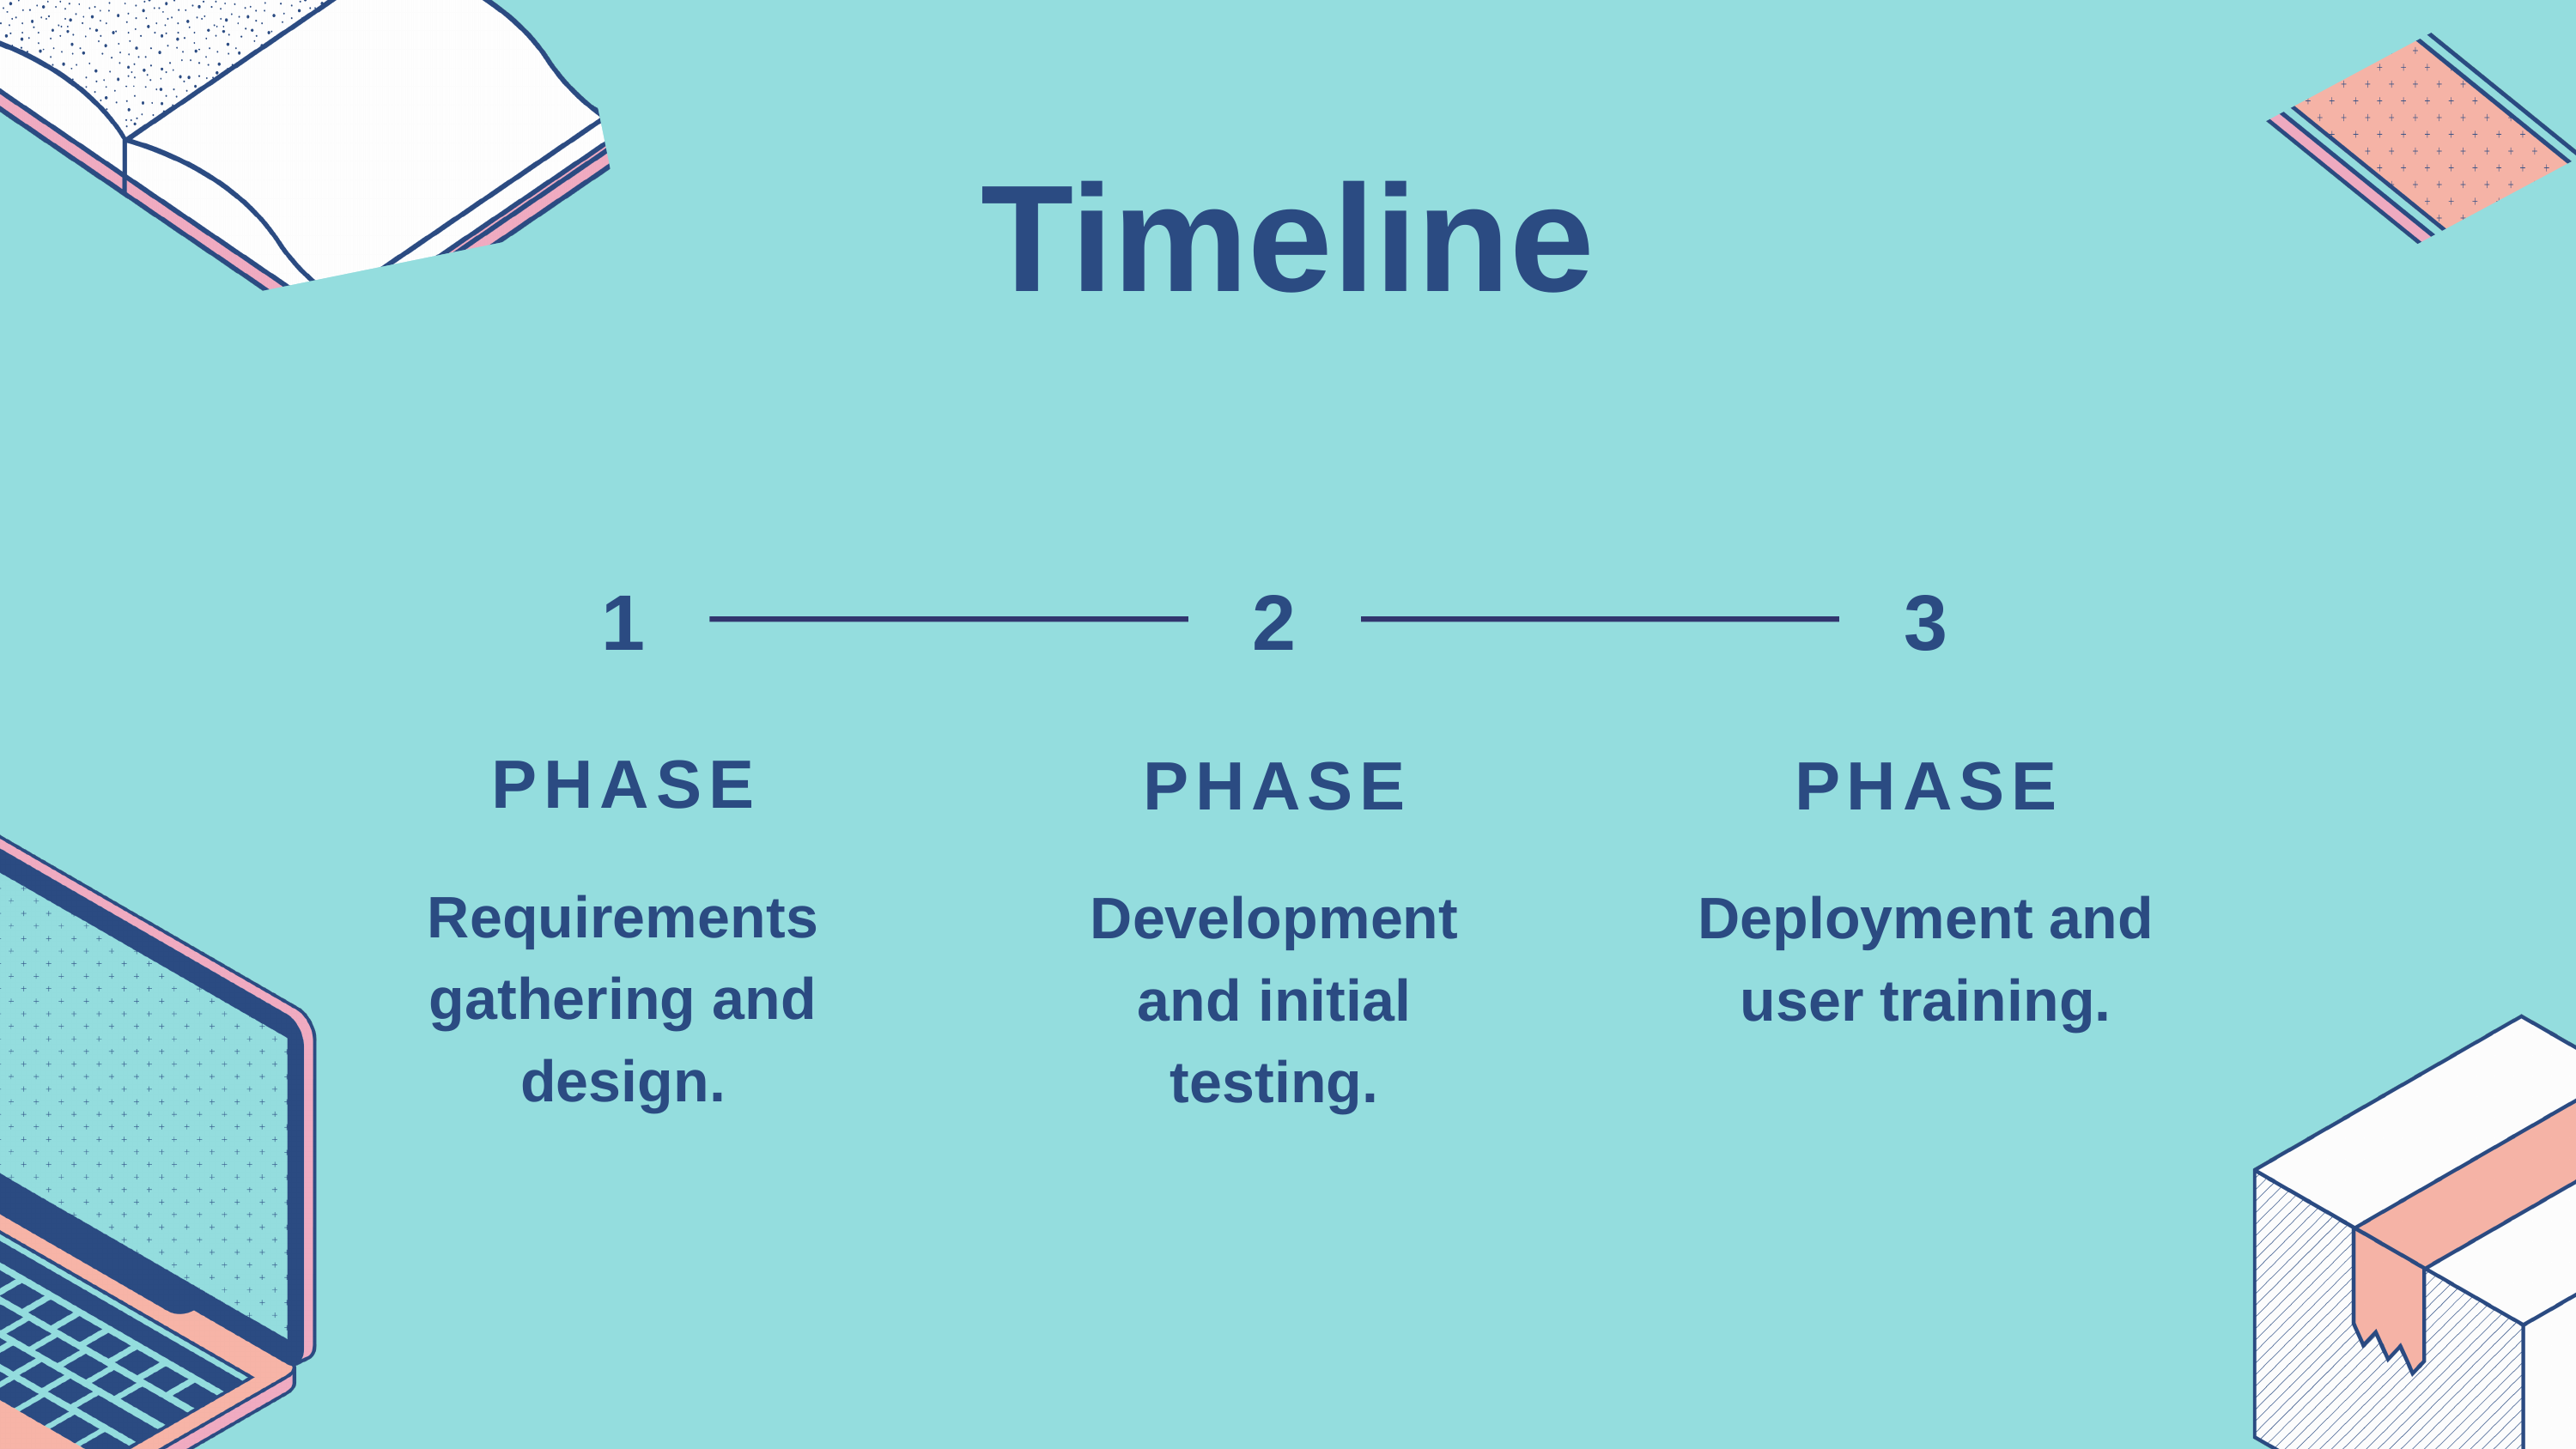

Timeline

1

2

3

PHASE
Requirements gathering and design.

PHASE
Development and initial testing.
PHASE
Deployment and user training.